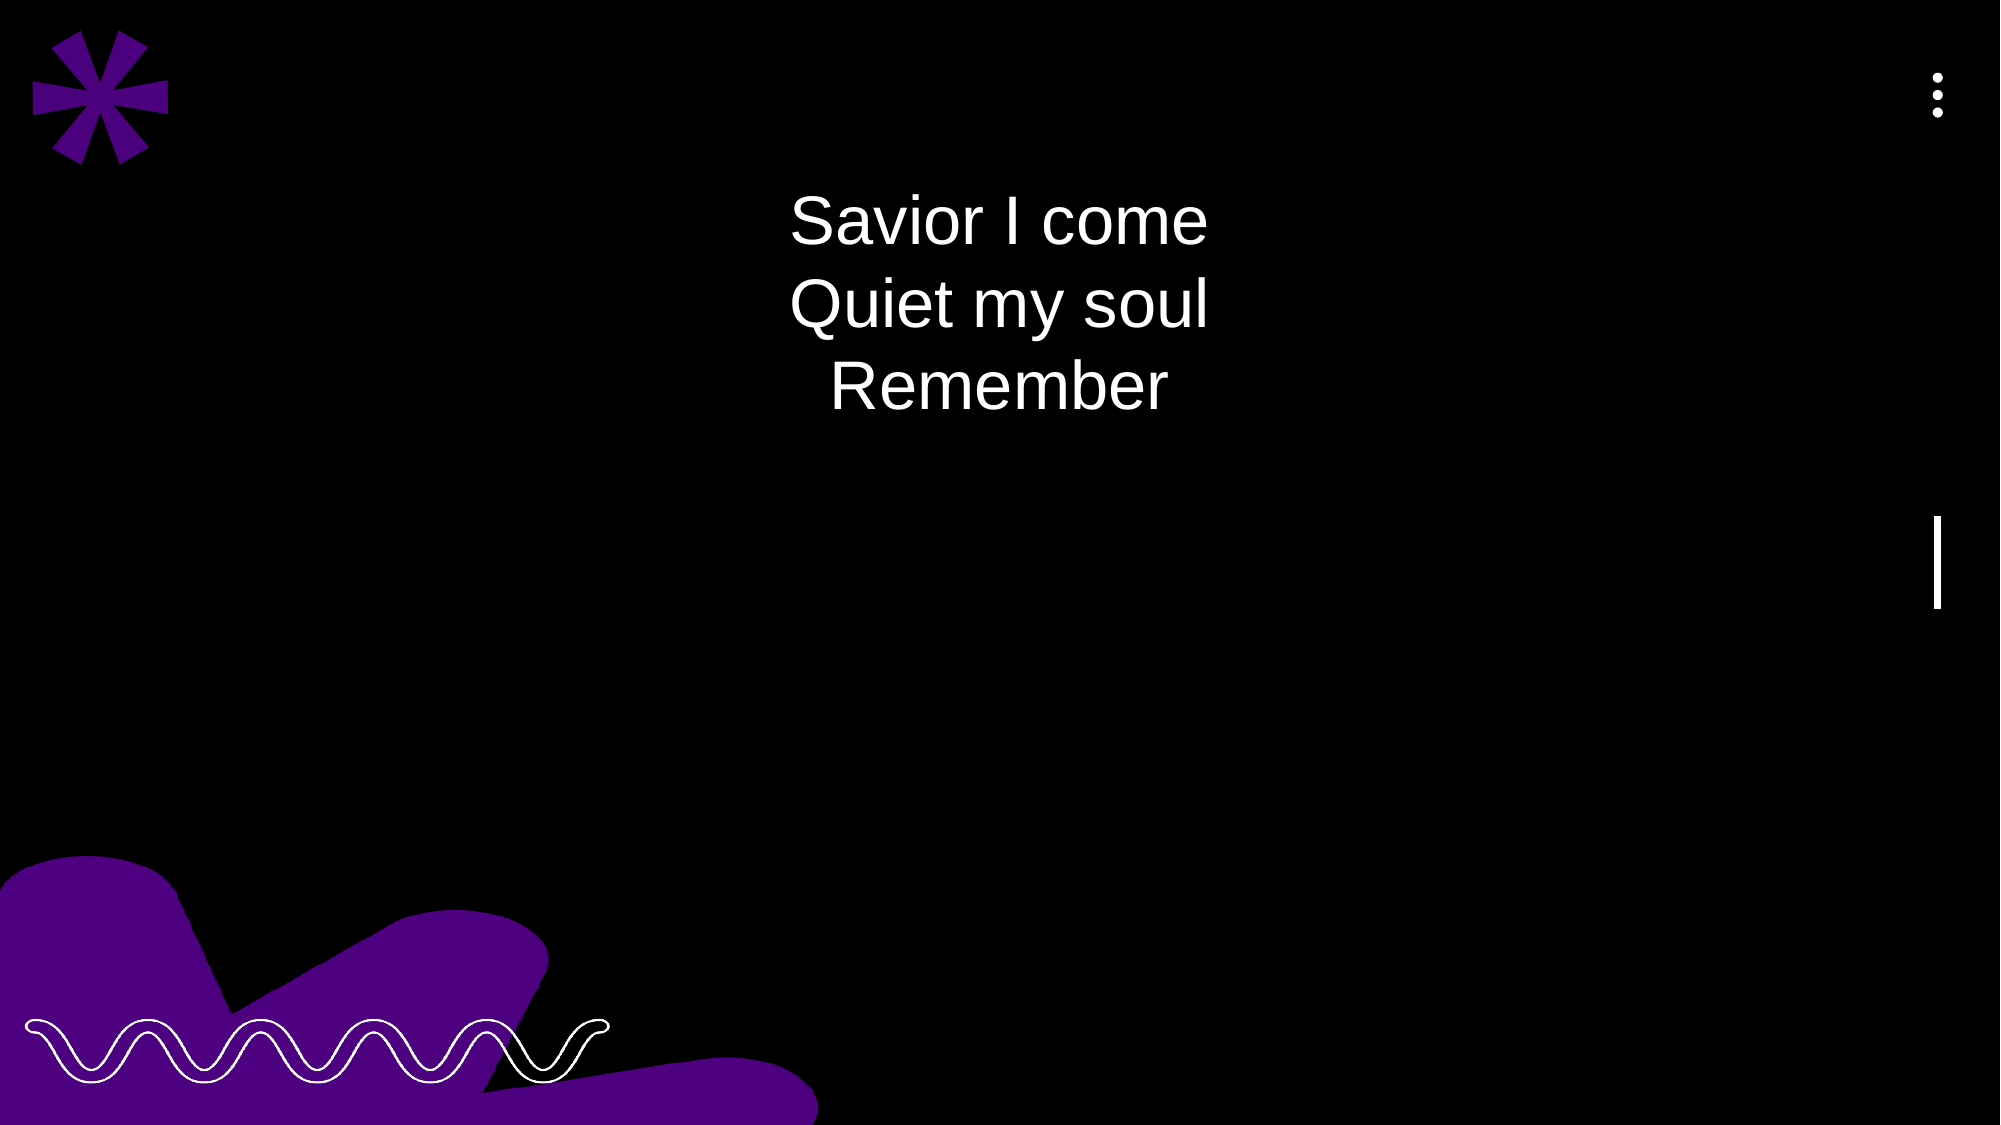

Savior I come
Quiet my soul
Remember